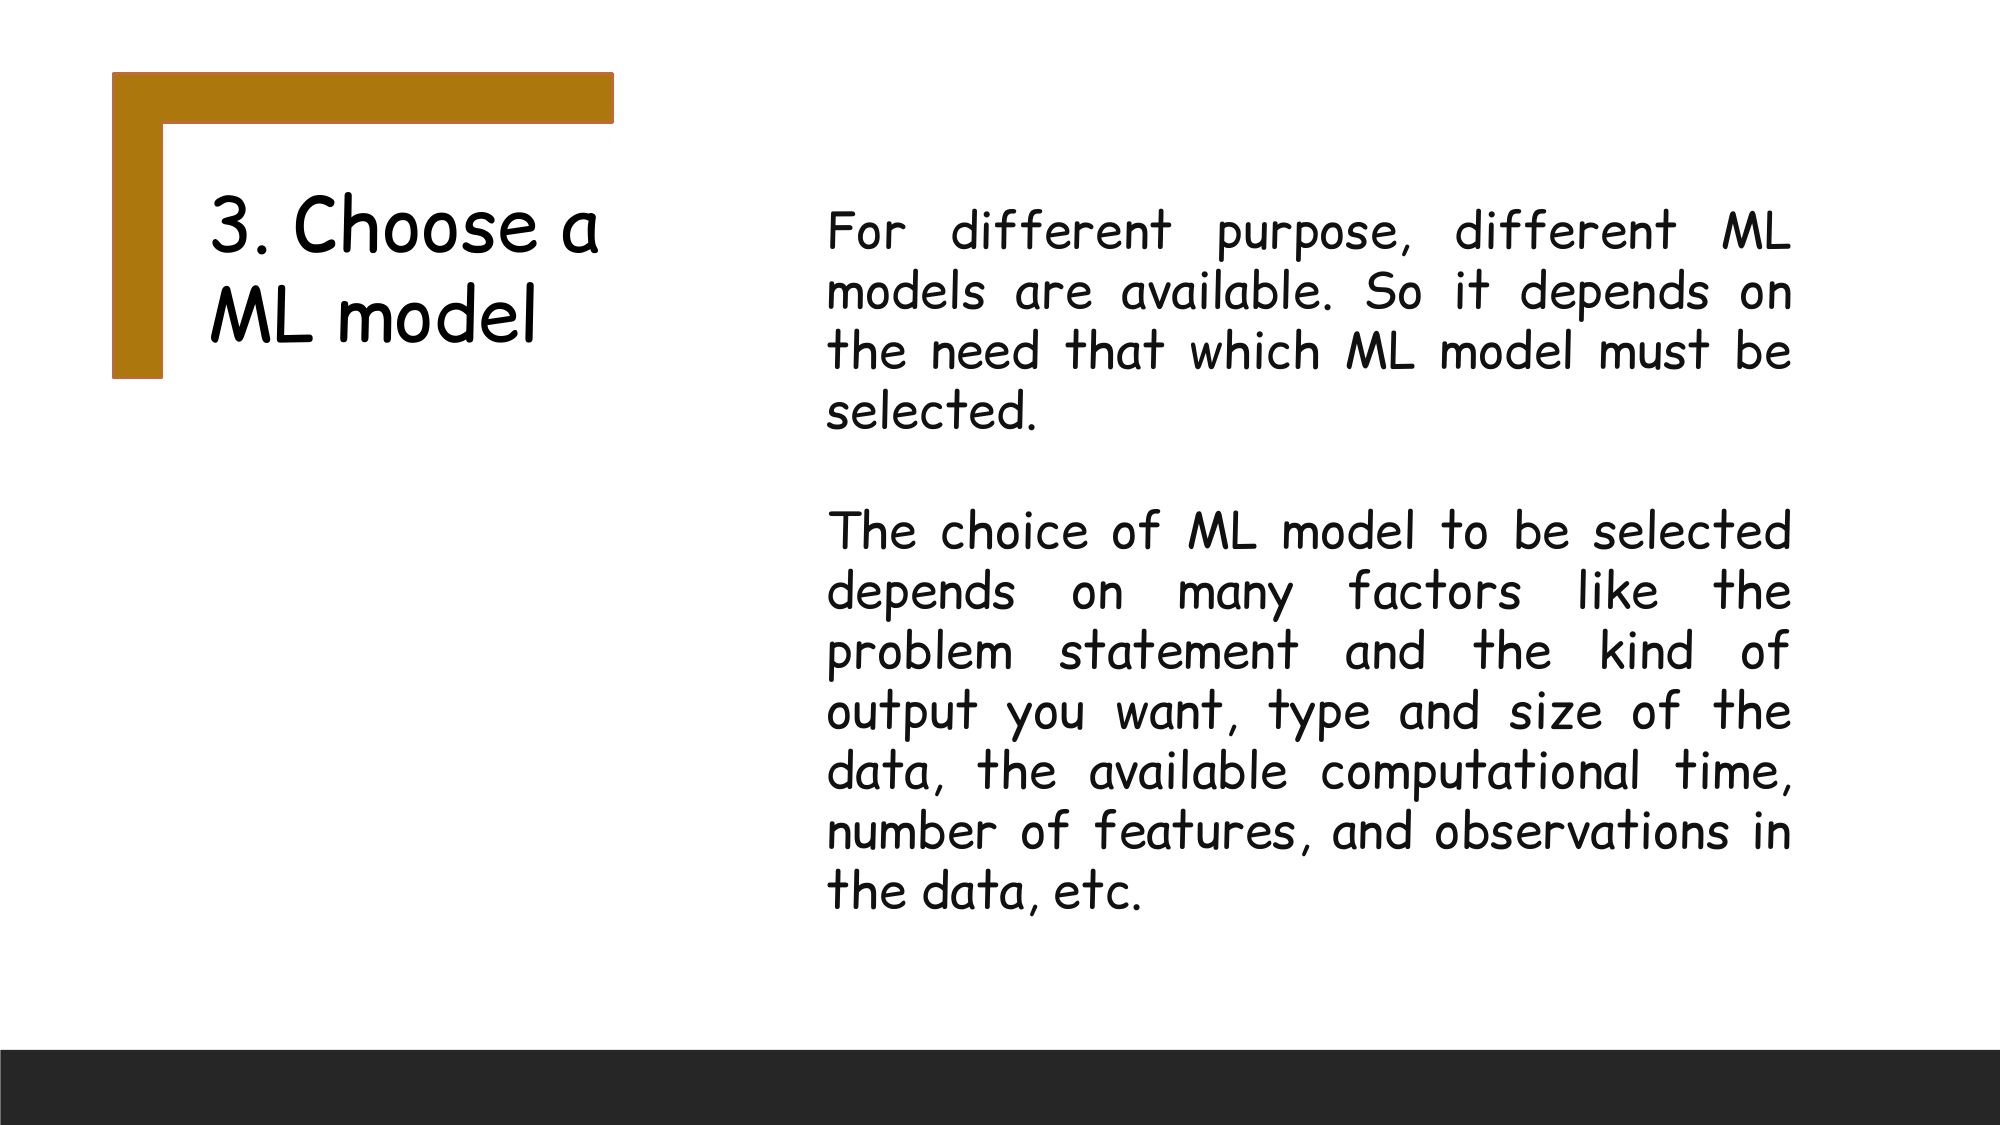

3. Choose a ML model
For different purpose, different ML models are available. So it depends on the need that which ML model must be selected.

The choice of ML model to be selected depends on many factors like the problem statement and the kind of output you want, type and size of the data, the available computational time, number of features, and observations in the data, etc.